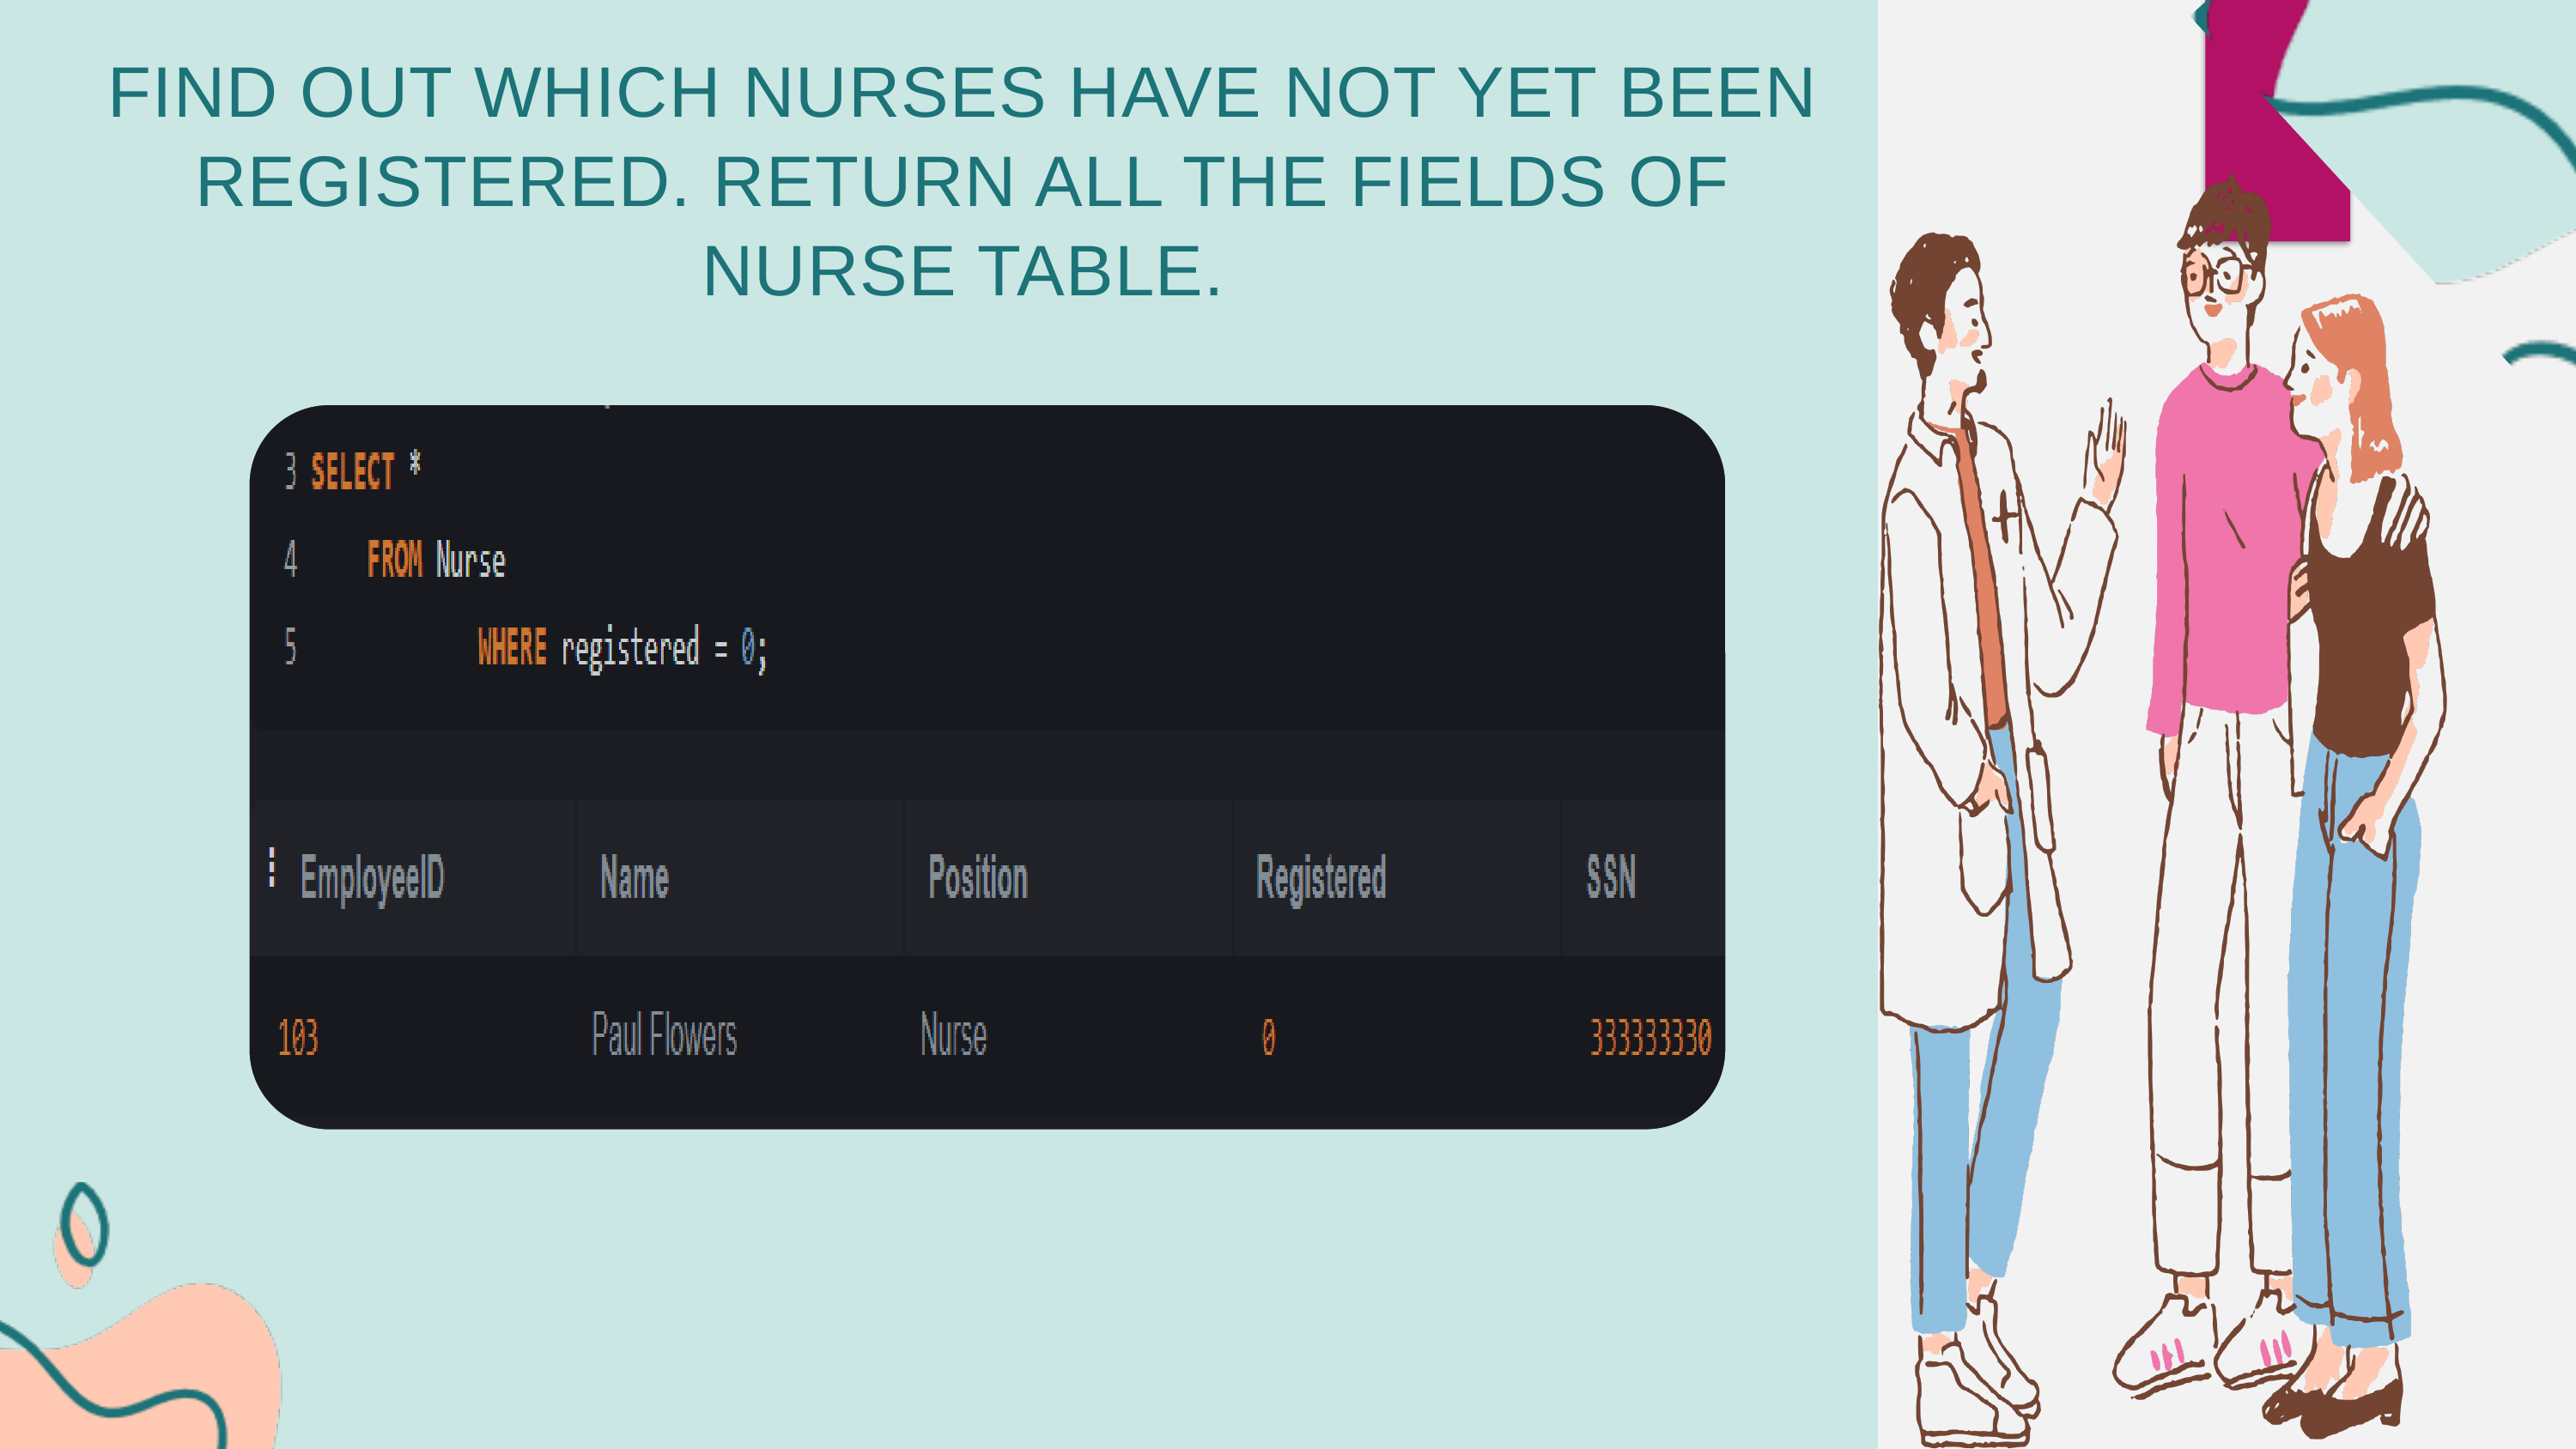

FIND OUT WHICH NURSES HAVE NOT YET BEEN REGISTERED. RETURN ALL THE FIELDS OF NURSE TABLE.